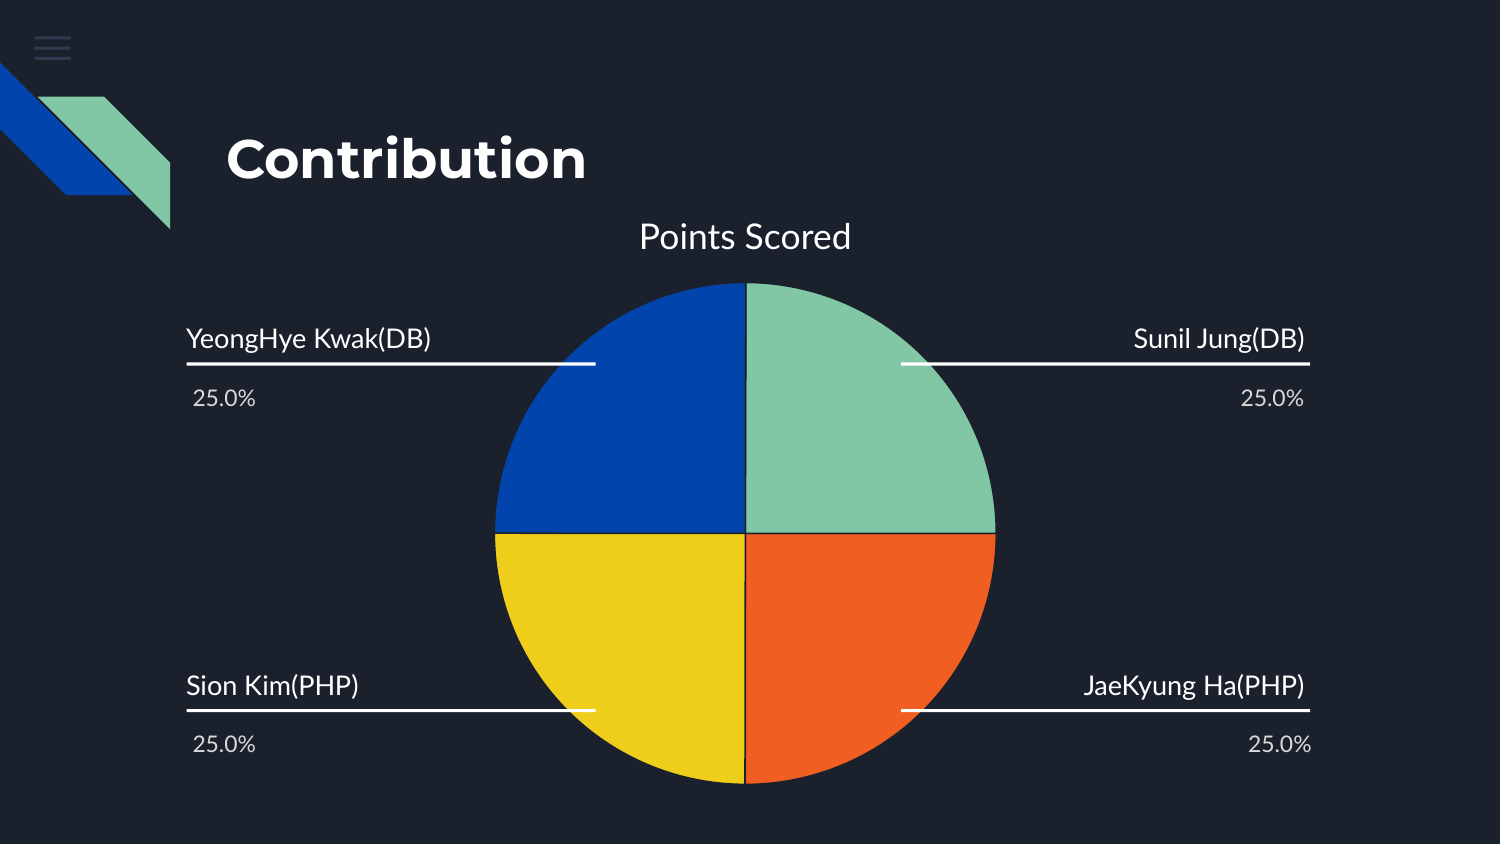

# Contribution
Points Scored

YeongHye Kwak(DB)
Sunil Jung(DB)
25.0%
25.0%
Sion Kim(PHP)
JaeKyung Ha(PHP)
25.0%
25.0%